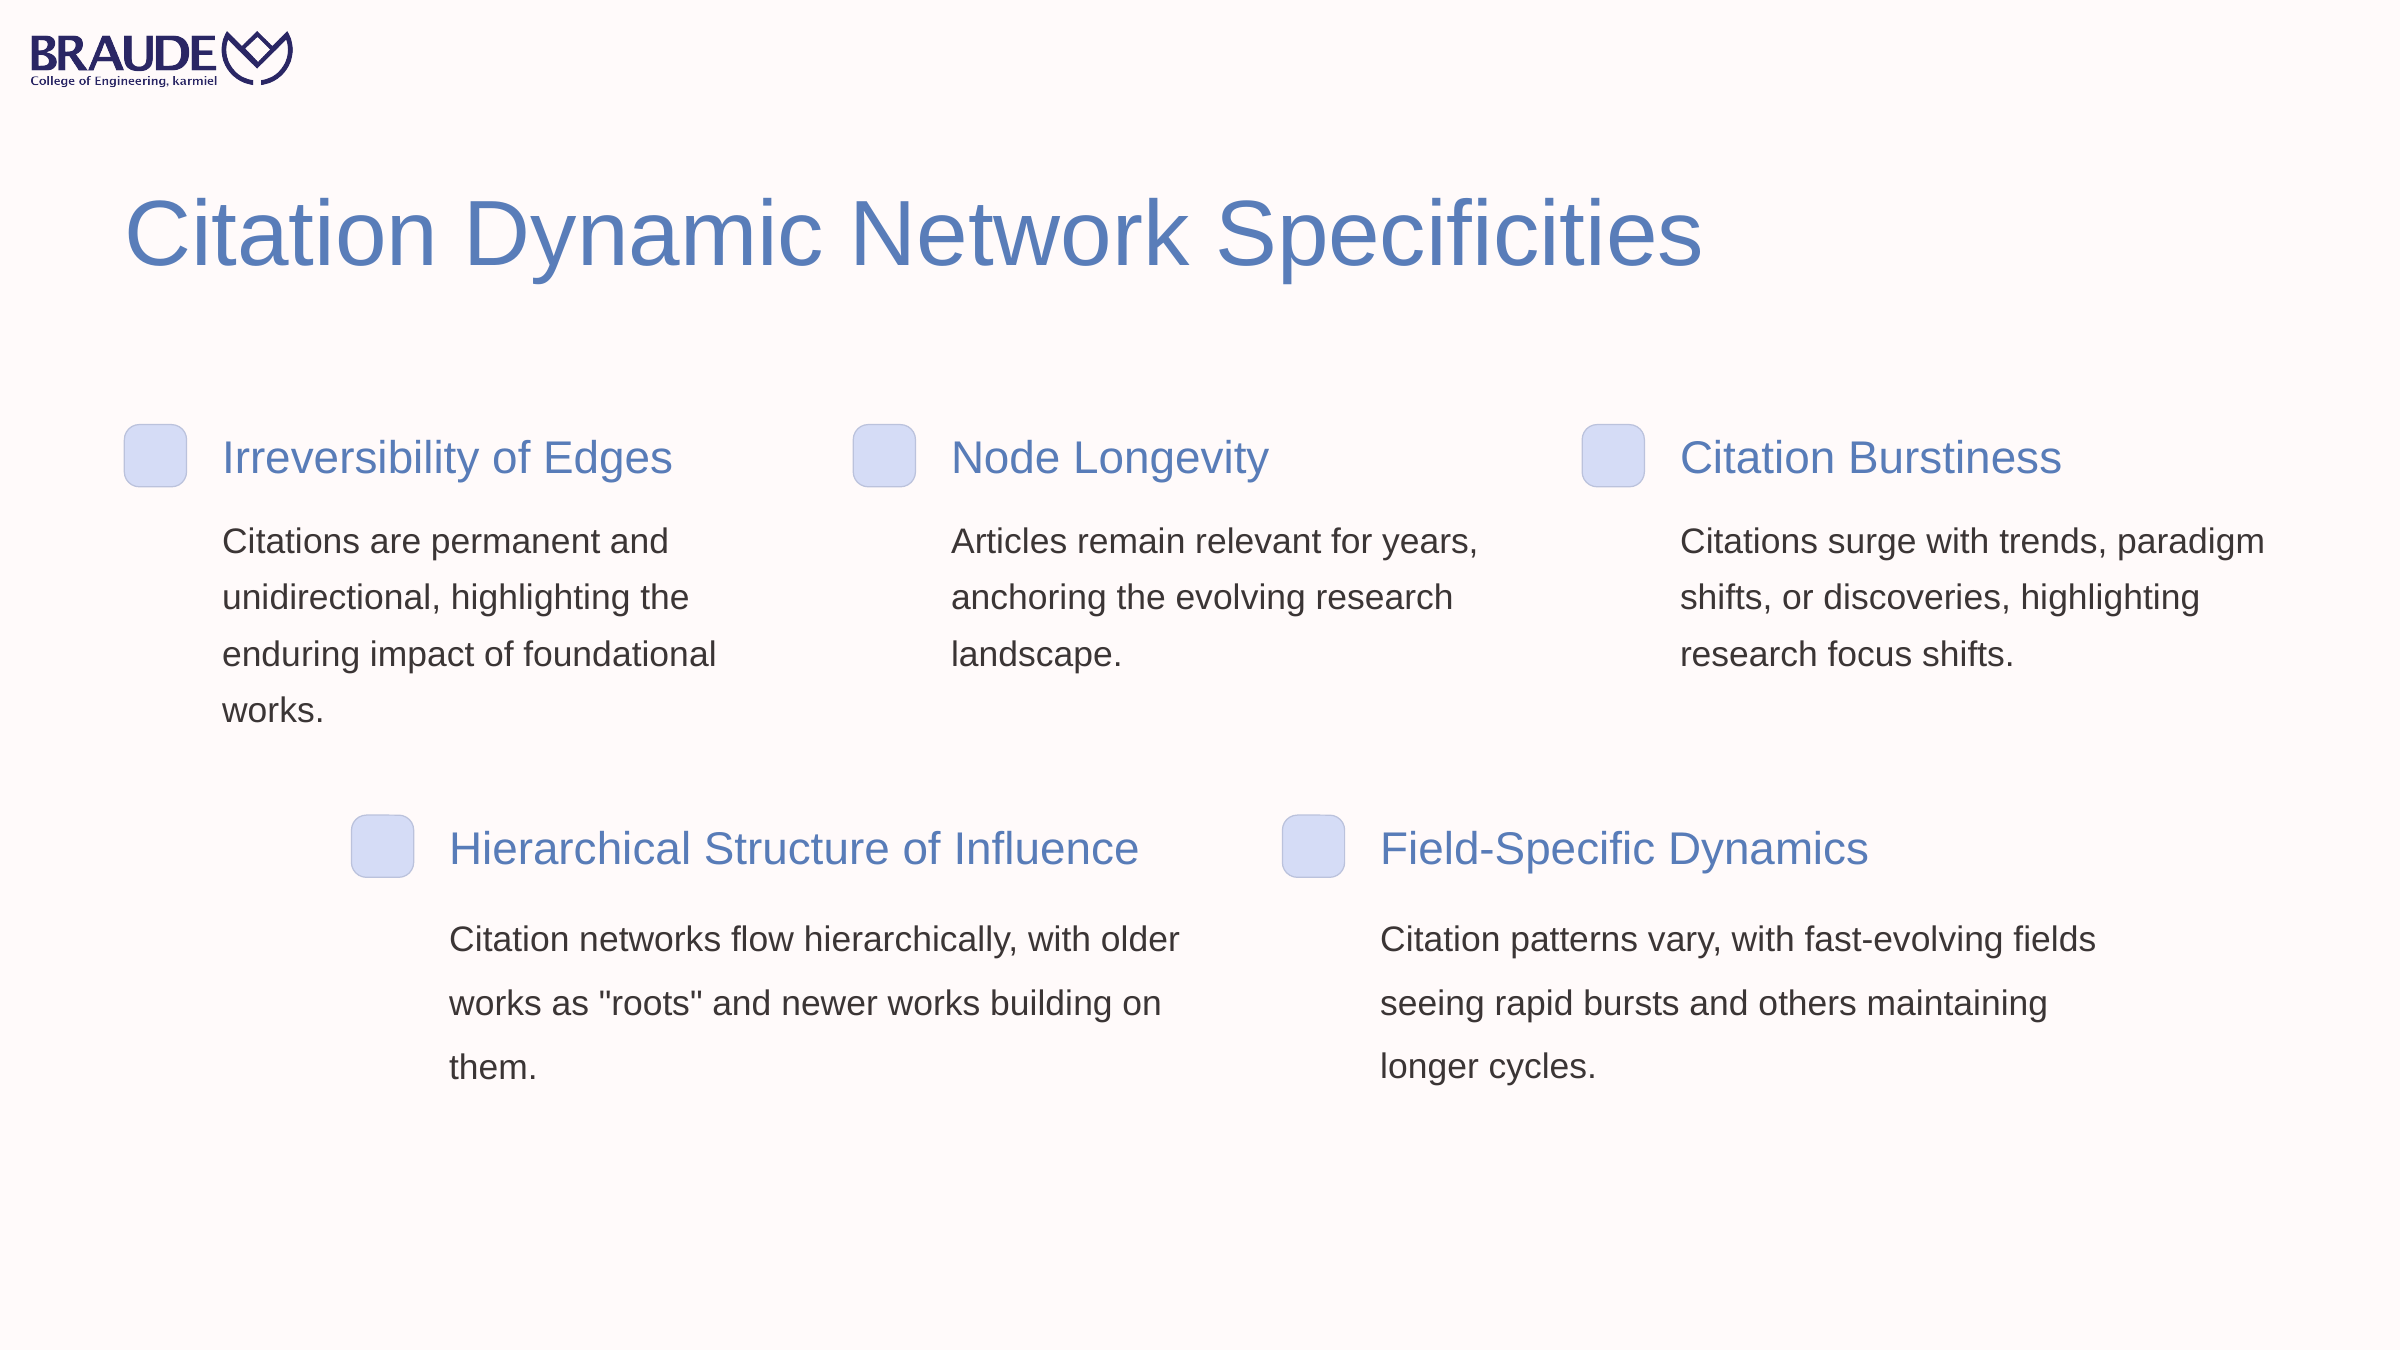

Citation Dynamic Network Specificities

Irreversibility of Edges

Node Longevity

Citation Burstiness
Citations are permanent and unidirectional, highlighting the enduring impact of foundational works.
Articles remain relevant for years, anchoring the evolving research landscape.
Citations surge with trends, paradigm shifts, or discoveries, highlighting research focus shifts.

Hierarchical Structure of Influence

Field-Specific Dynamics
Citation networks flow hierarchically, with older works as "roots" and newer works building on them.
Citation patterns vary, with fast-evolving fields seeing rapid bursts and others maintaining longer cycles.